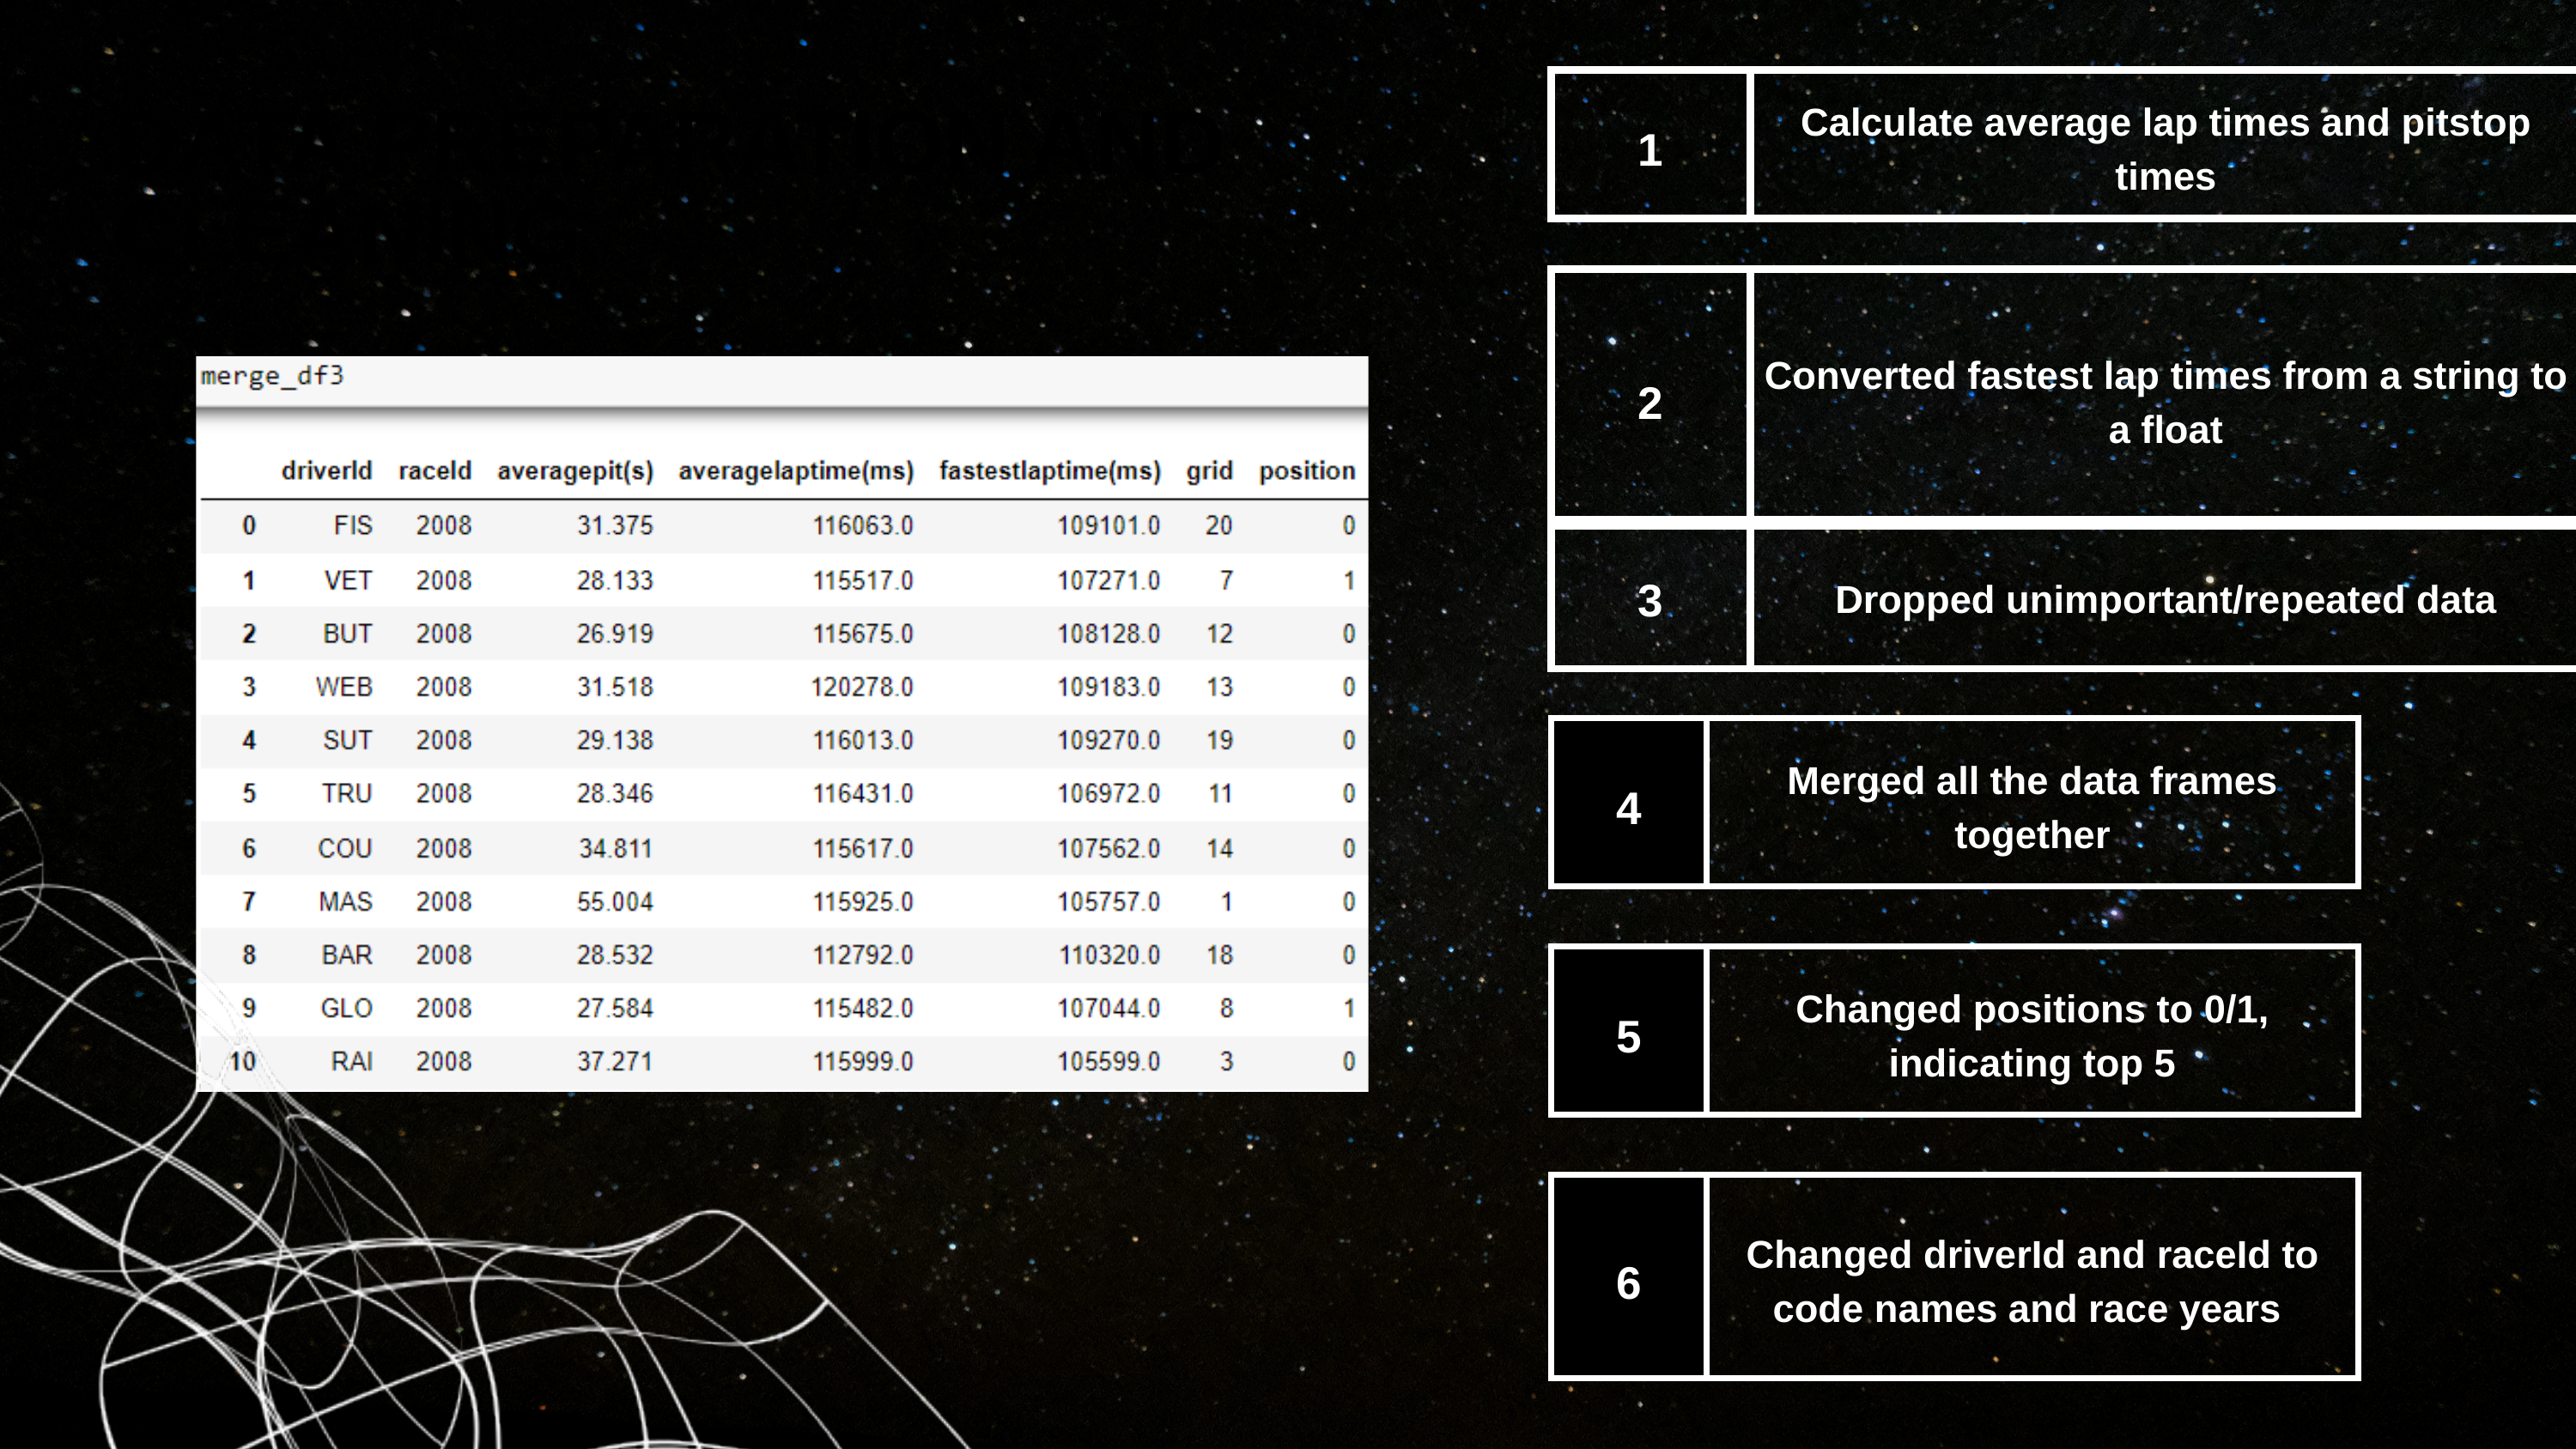

| 1 | Calculate average lap times and pitstop times |
| --- | --- |
DATA PREPARATION AND CLEANING
| 2 | Converted fastest lap times from a string to a float |
| --- | --- |

| 3 | Dropped unimportant/repeated data |
| --- | --- |
| 4 | Merged all the data frames together |
| --- | --- |

| 5 | Changed positions to 0/1, indicating top 5 |
| --- | --- |
| 6 | Changed driverId and raceId to code names and race years |
| --- | --- |